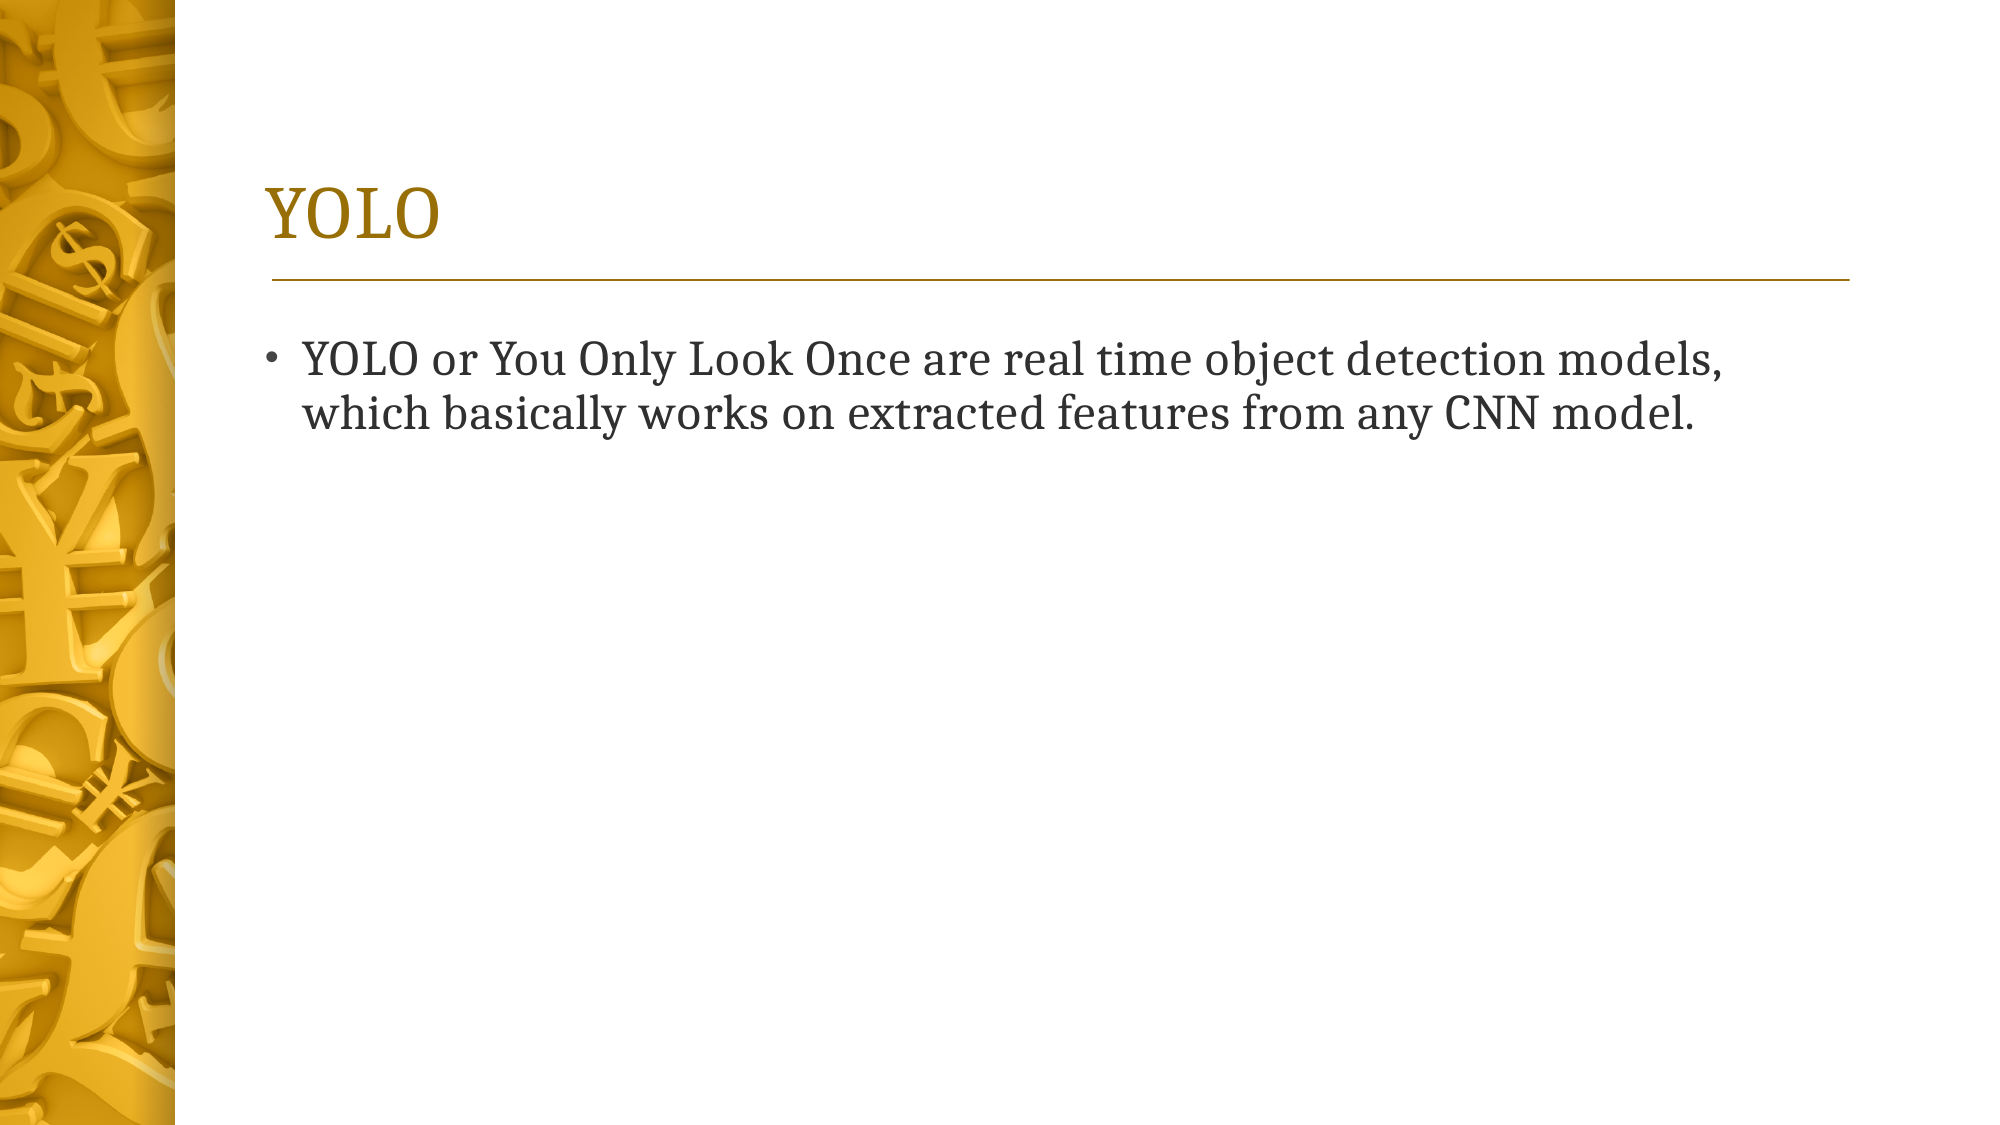

# YOLO
YOLO or You Only Look Once are real time object detection models, which basically works on extracted features from any CNN model.